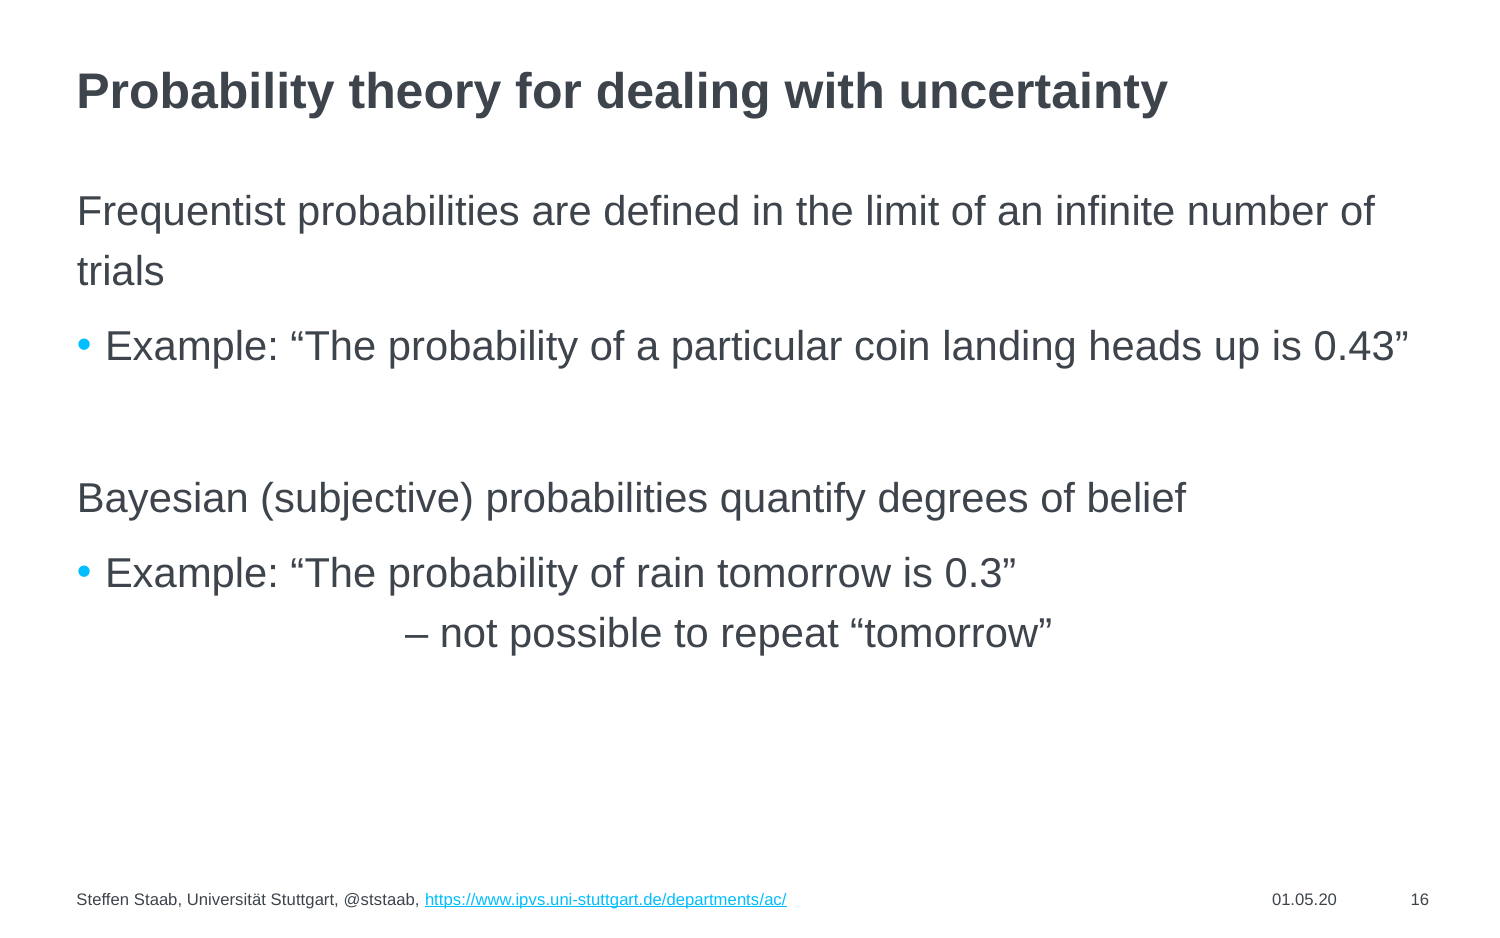

# Probability theory for dealing with uncertainty
Frequentist probabilities are defined in the limit of an infinite number of trials
Example: “The probability of a particular coin landing heads up is 0.43”

Bayesian (subjective) probabilities quantify degrees of belief
Example: “The probability of rain tomorrow is 0.3”
		– not possible to repeat “tomorrow”

Steffen Staab, Universität Stuttgart, @ststaab, https://www.ipvs.uni-stuttgart.de/departments/ac/
01.05.20
16